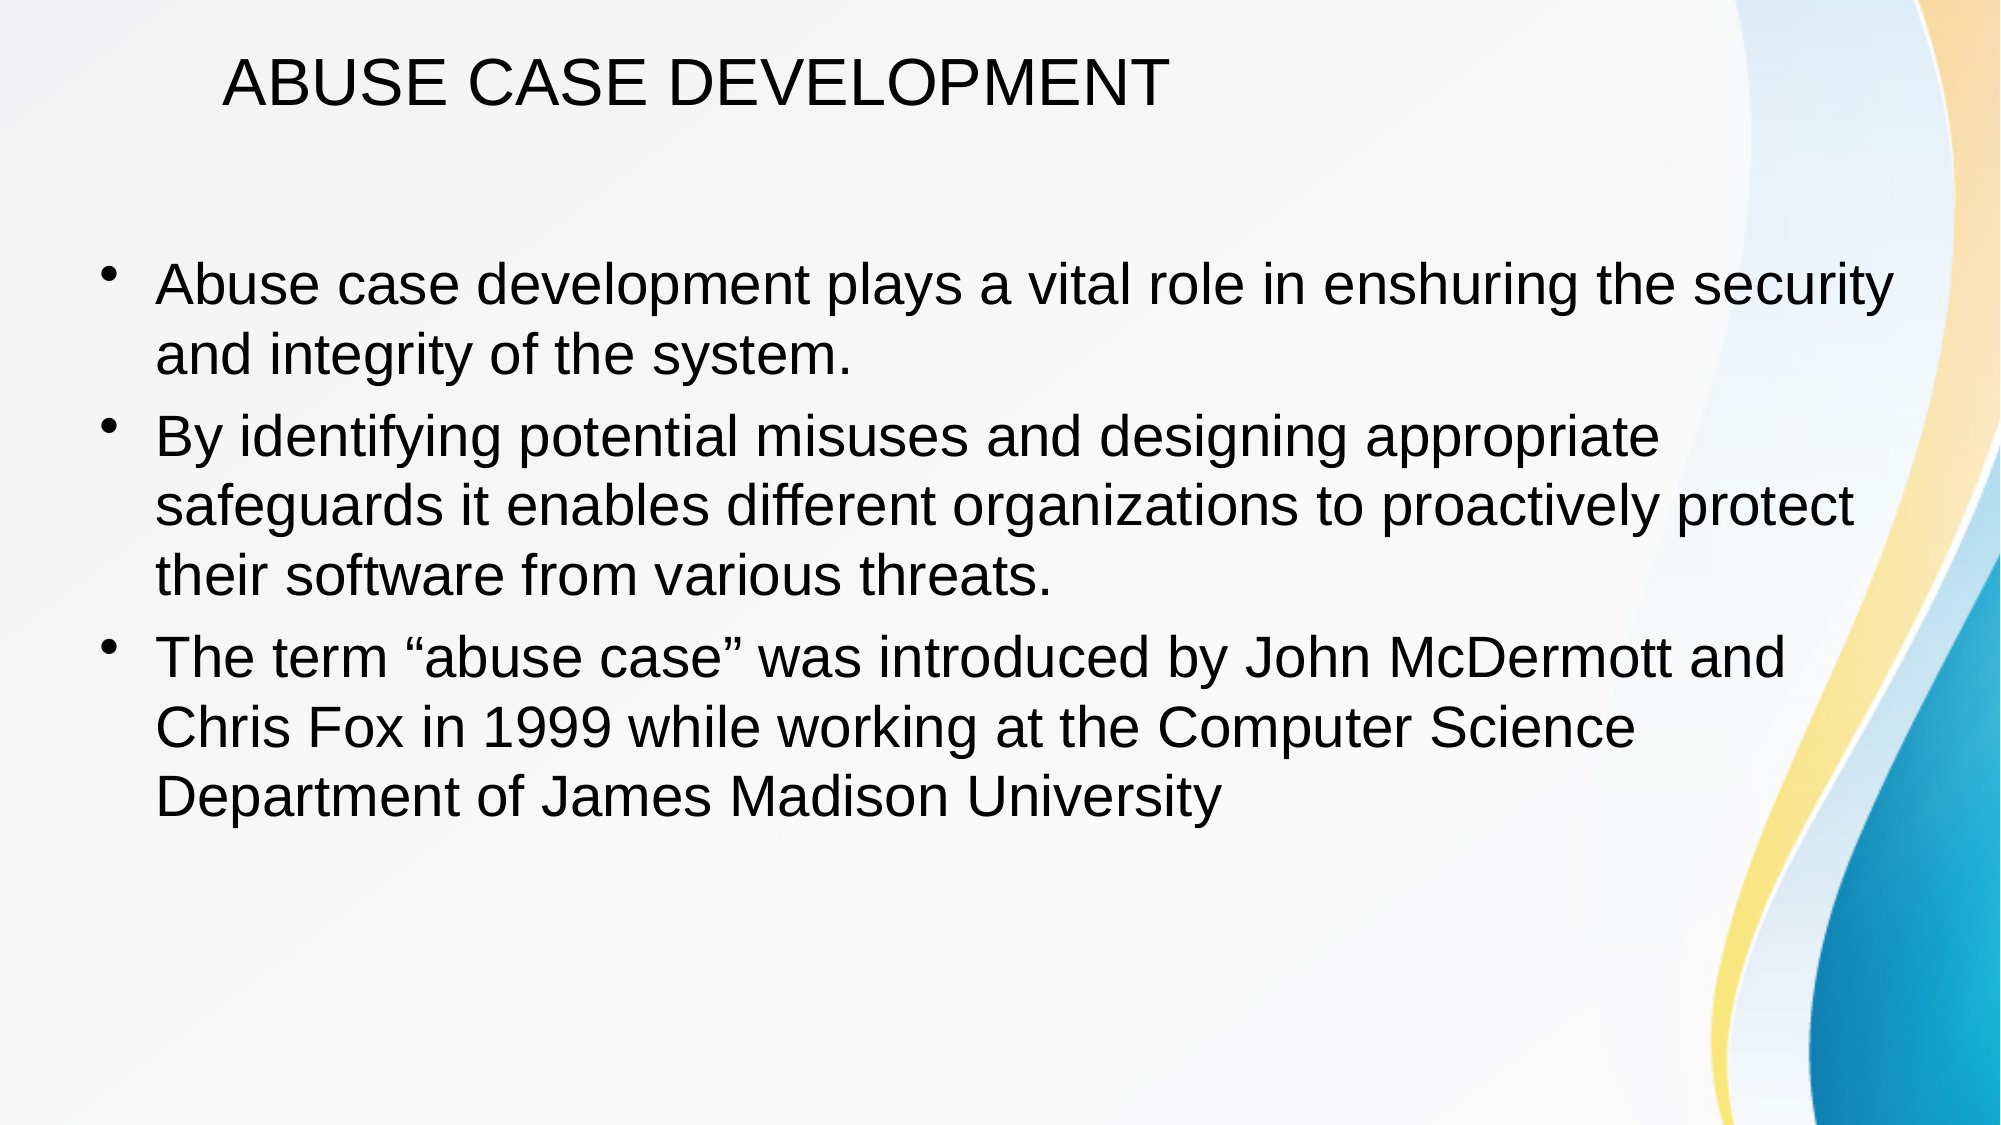

# ABUSE CASE DEVELOPMENT

Abuse case development plays a vital role in enshuring the security and integrity of the system.
By identifying potential misuses and designing appropriate safeguards it enables different organizations to proactively protect their software from various threats.
The term “abuse case” was introduced by John McDermott and Chris Fox in 1999 while working at the Computer Science Department of James Madison University